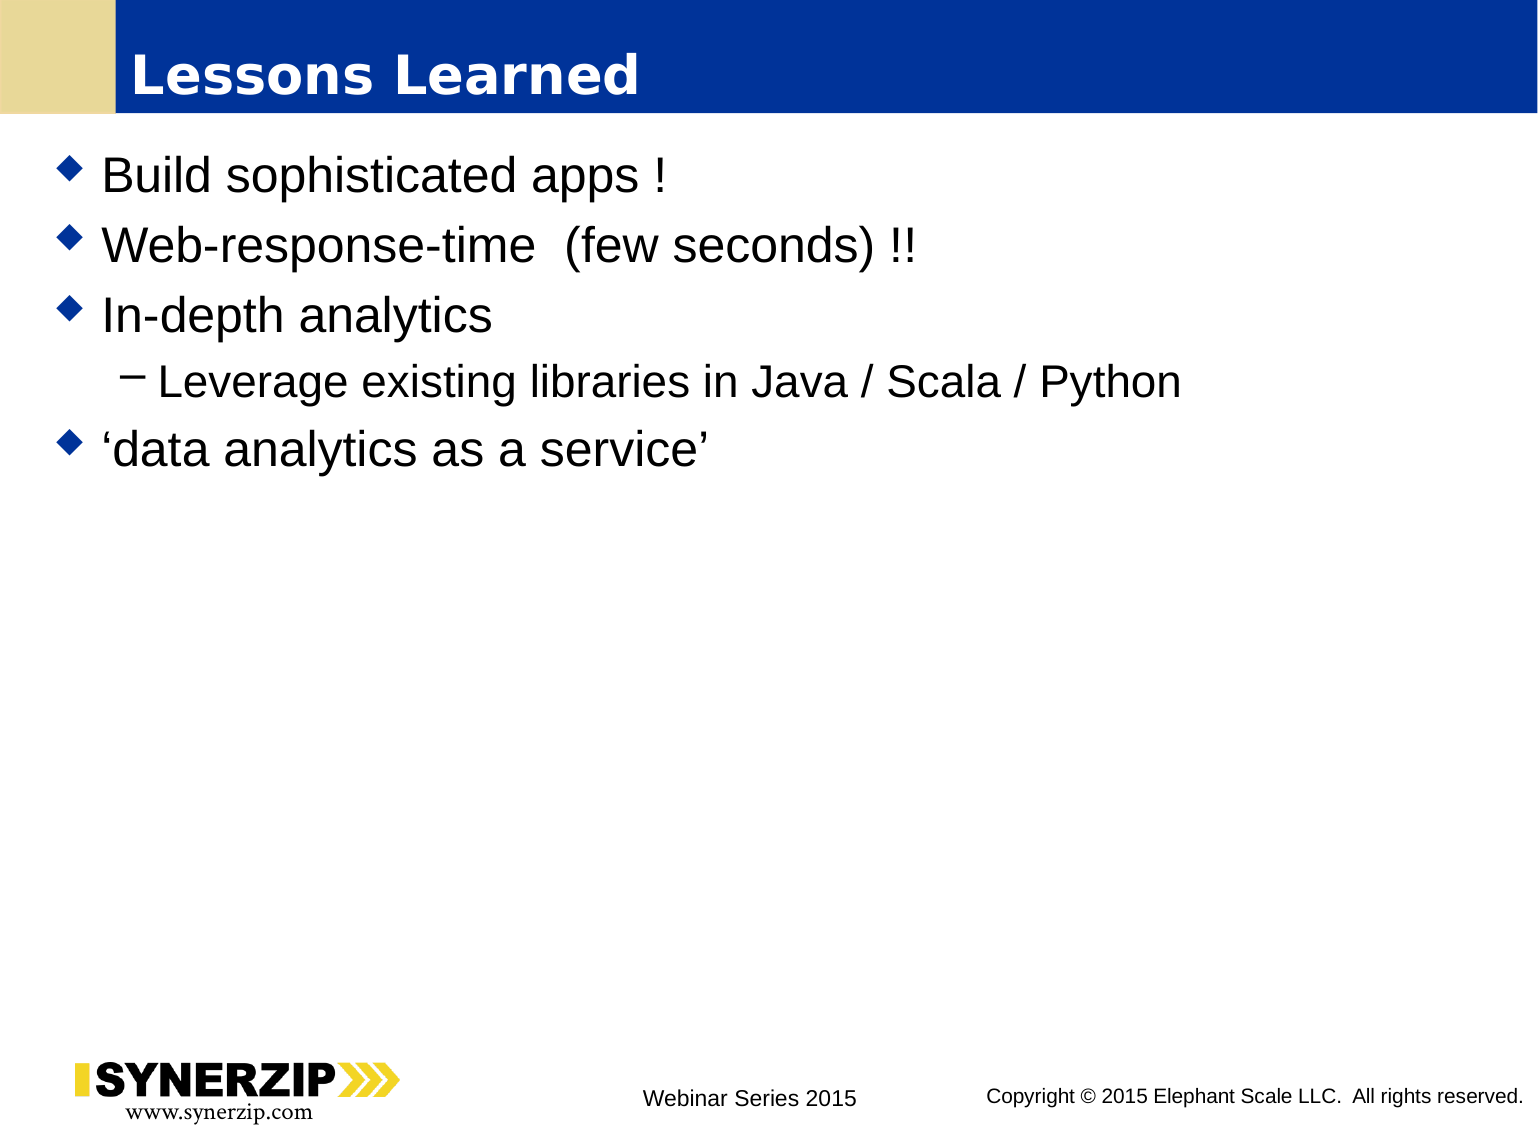

# Lessons Learned
Build sophisticated apps !
Web-response-time  (few seconds) !!
In-depth analytics
Leverage existing libraries in Java / Scala / Python
‘data analytics as a service’